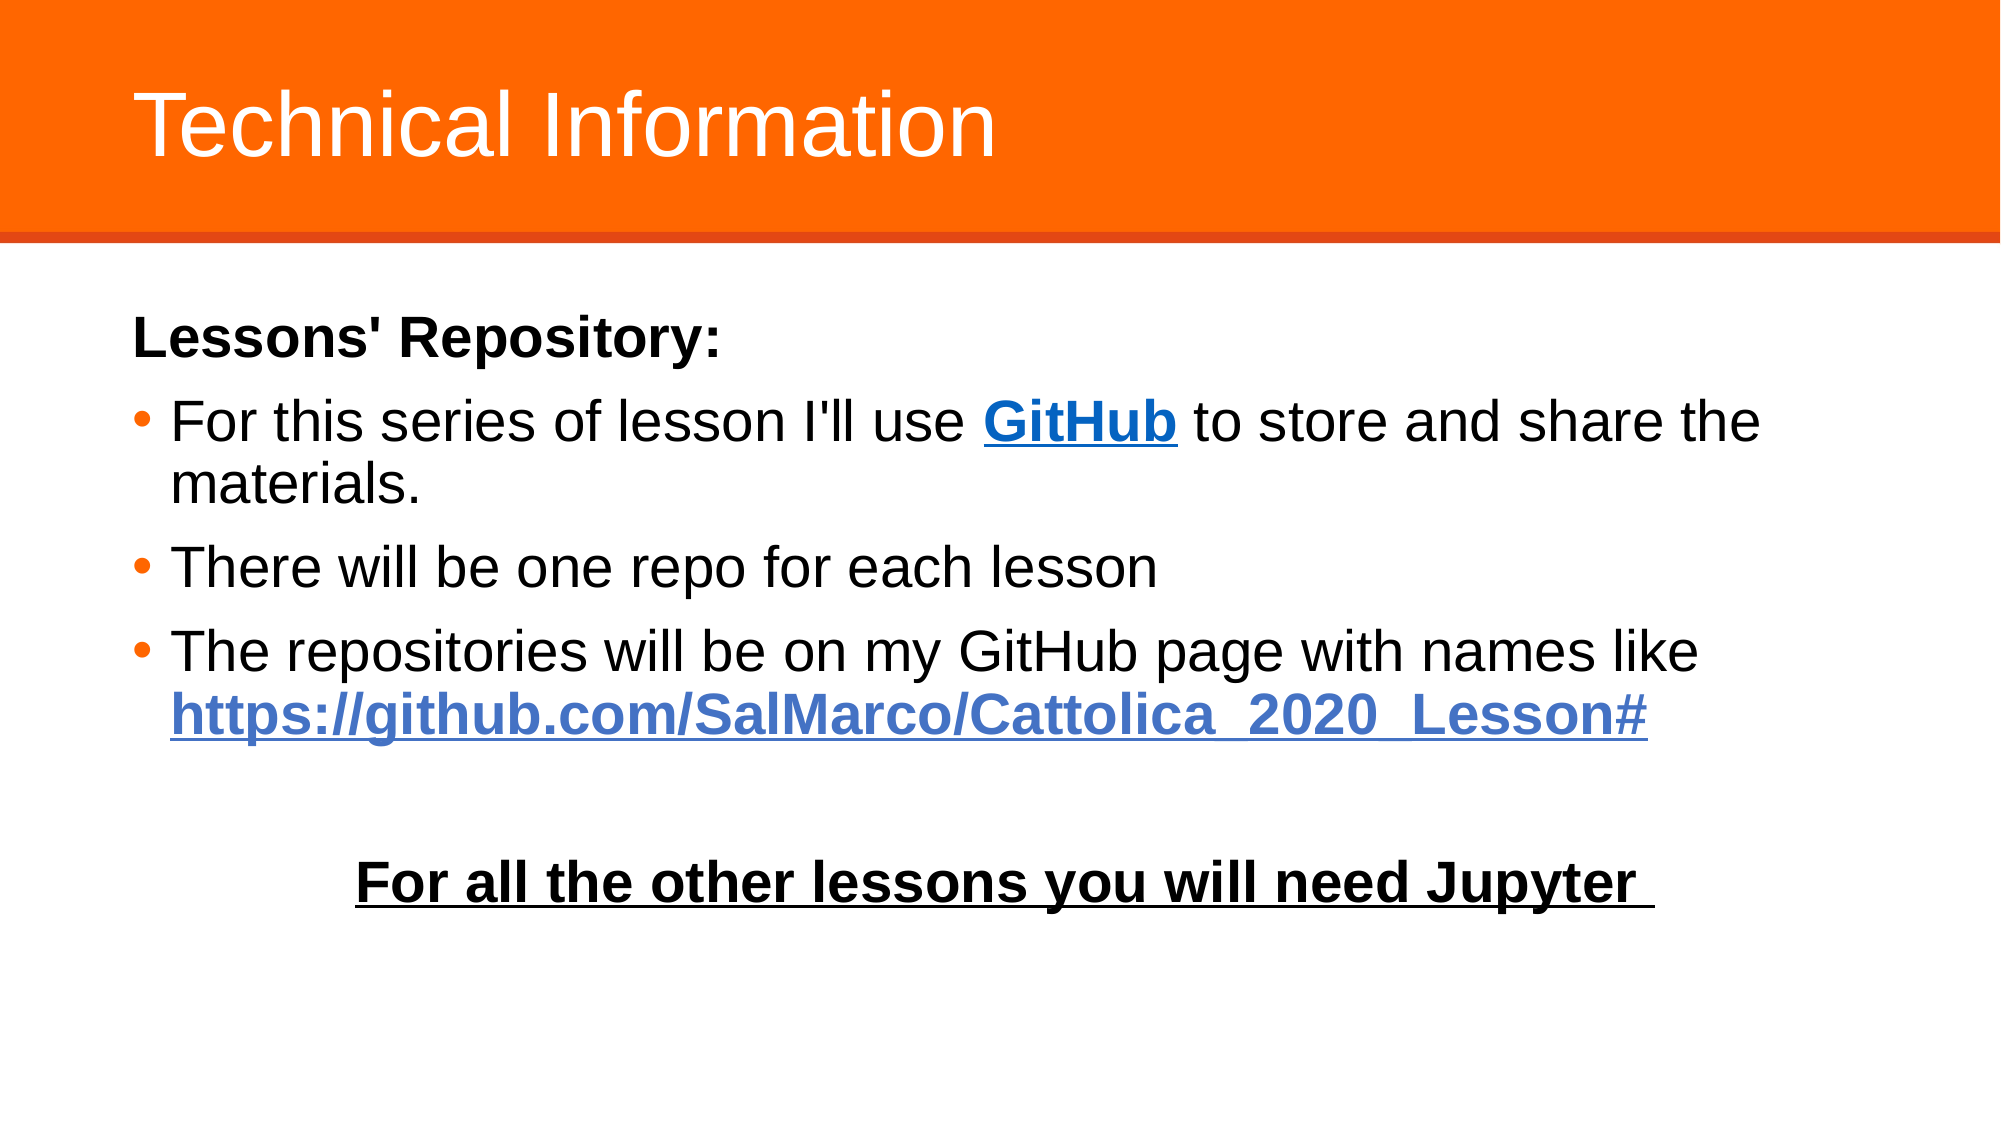

# Technical Information
Lessons' Repository:
For this series of lesson I'll use GitHub to store and share the materials.
There will be one repo for each lesson
The repositories will be on my GitHub page with names like https://github.com/SalMarco/Cattolica_2020_Lesson#

For all the other lessons you will need Jupyter